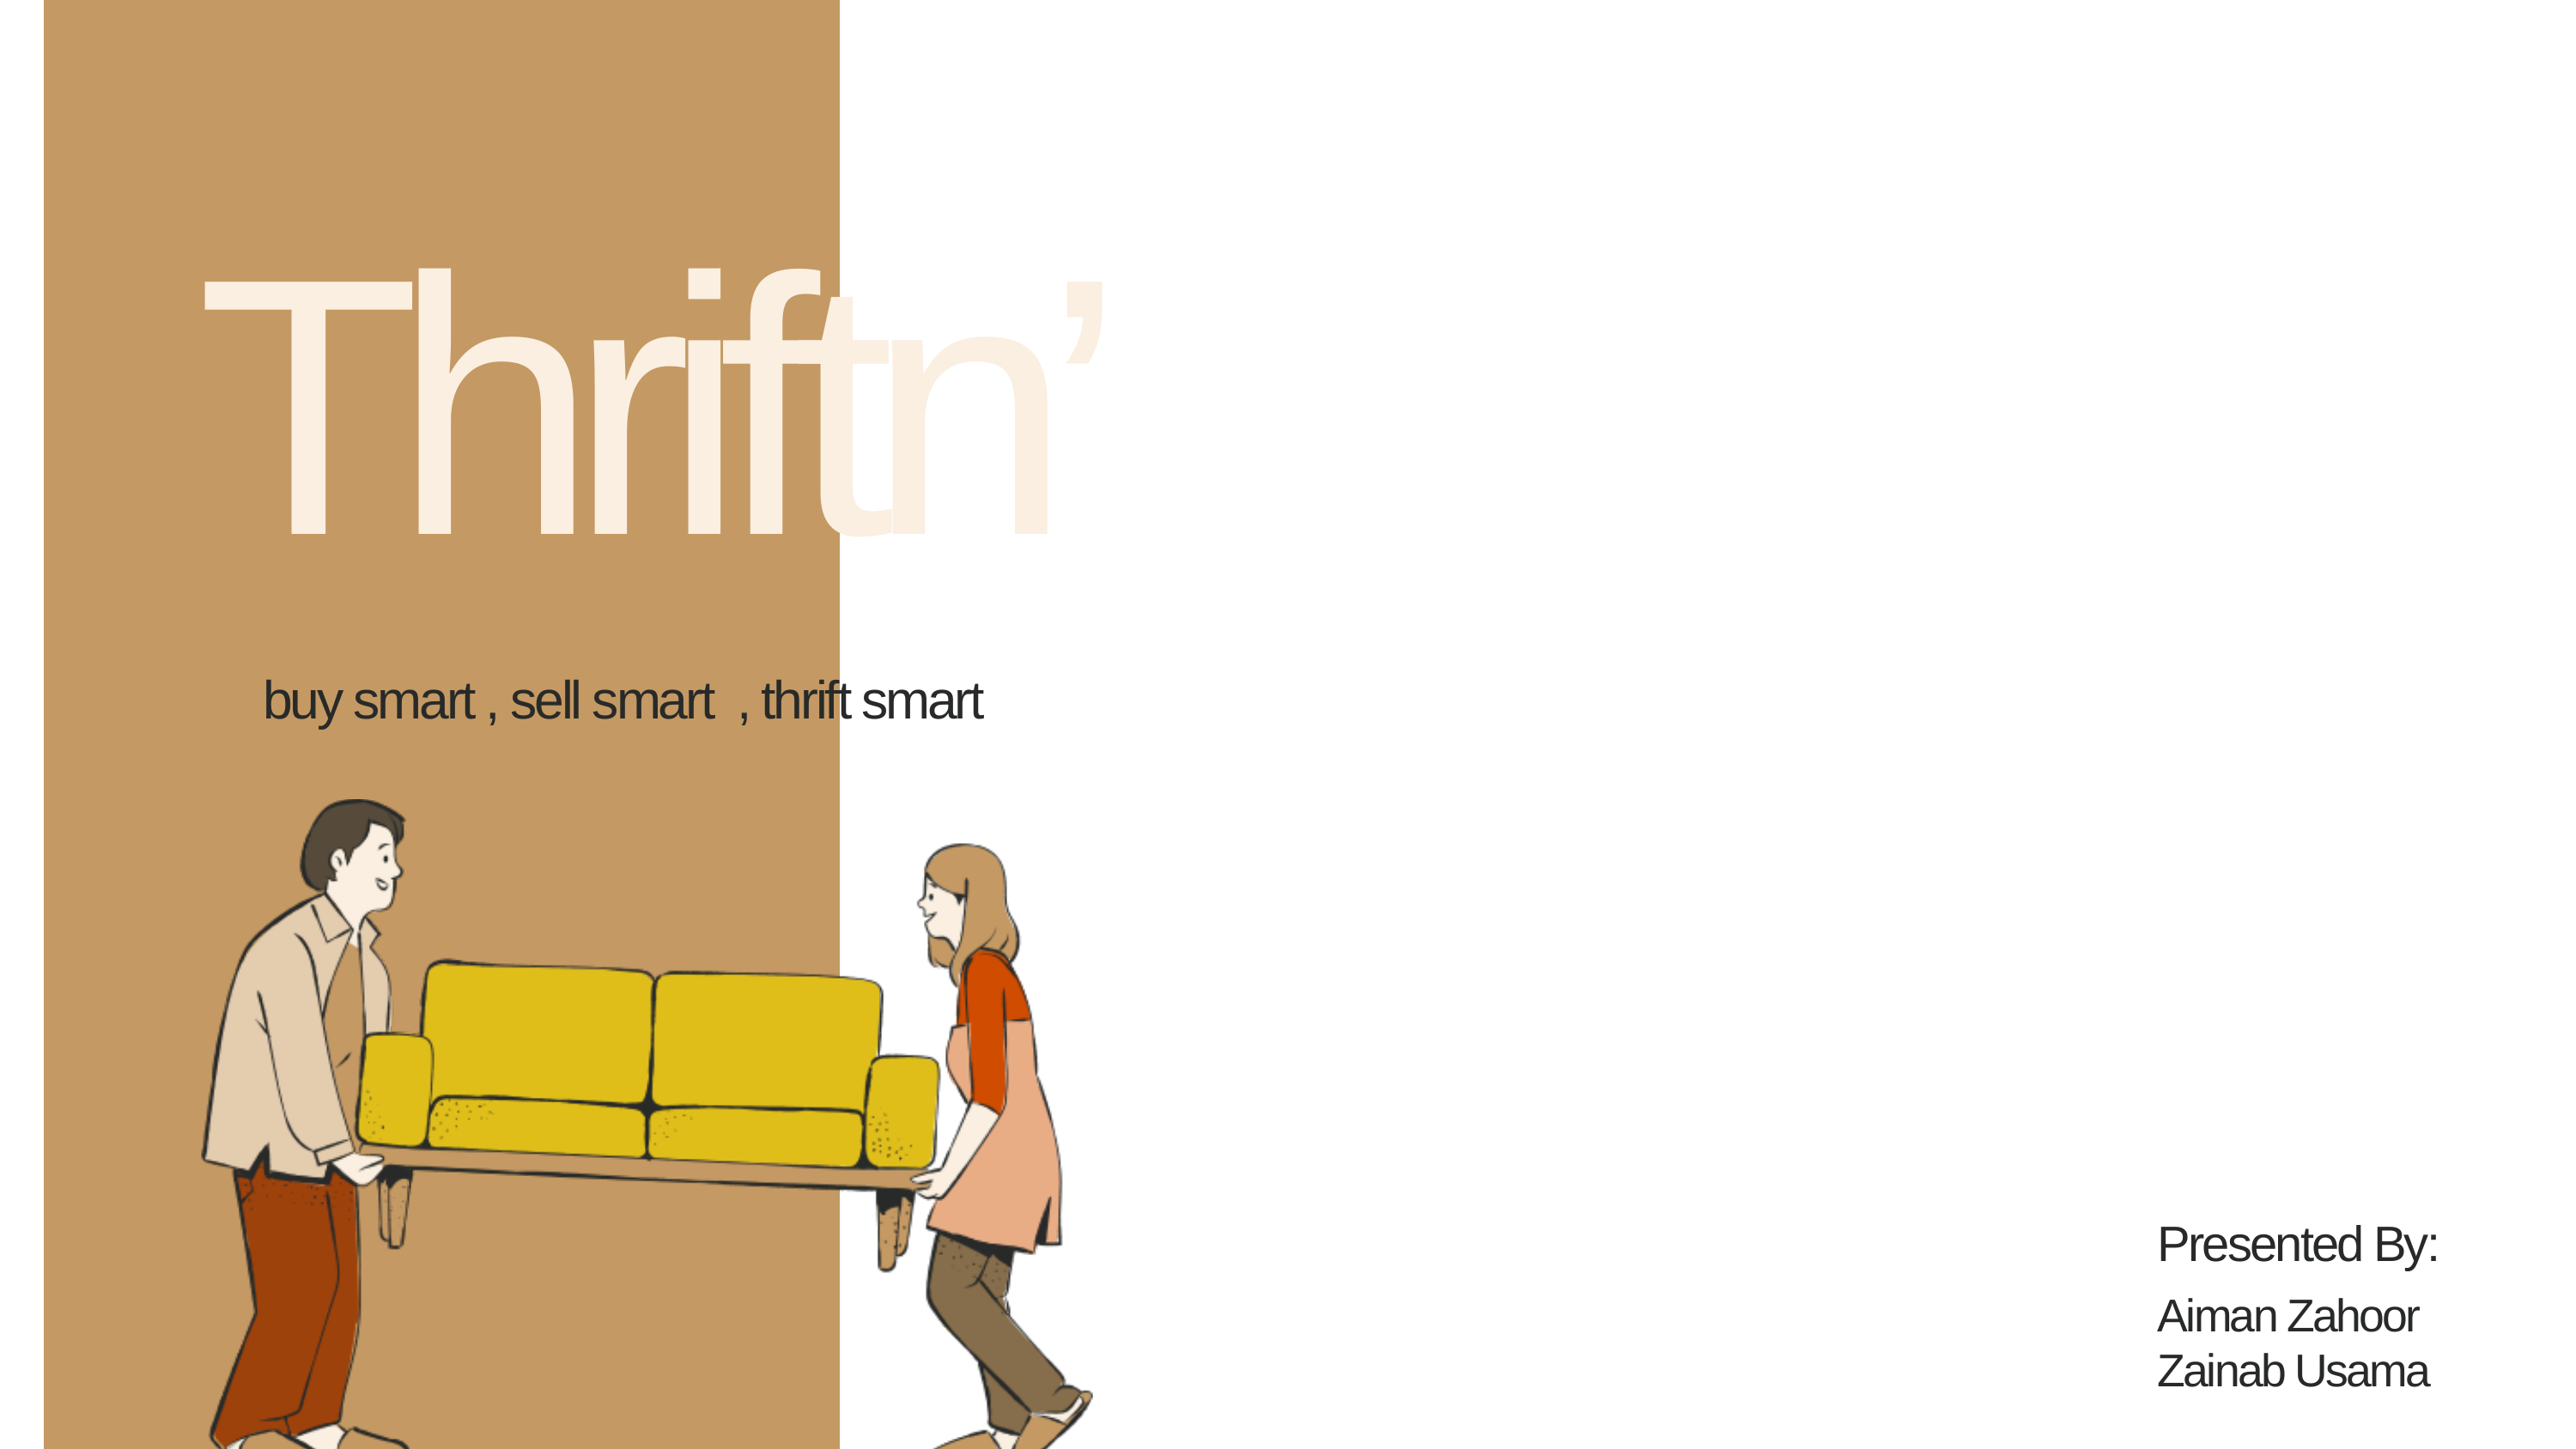

Thriftn’
     buy smart , sell smart  , thrift smart

Presented By:
Aiman Zahoor
Zainab Usama